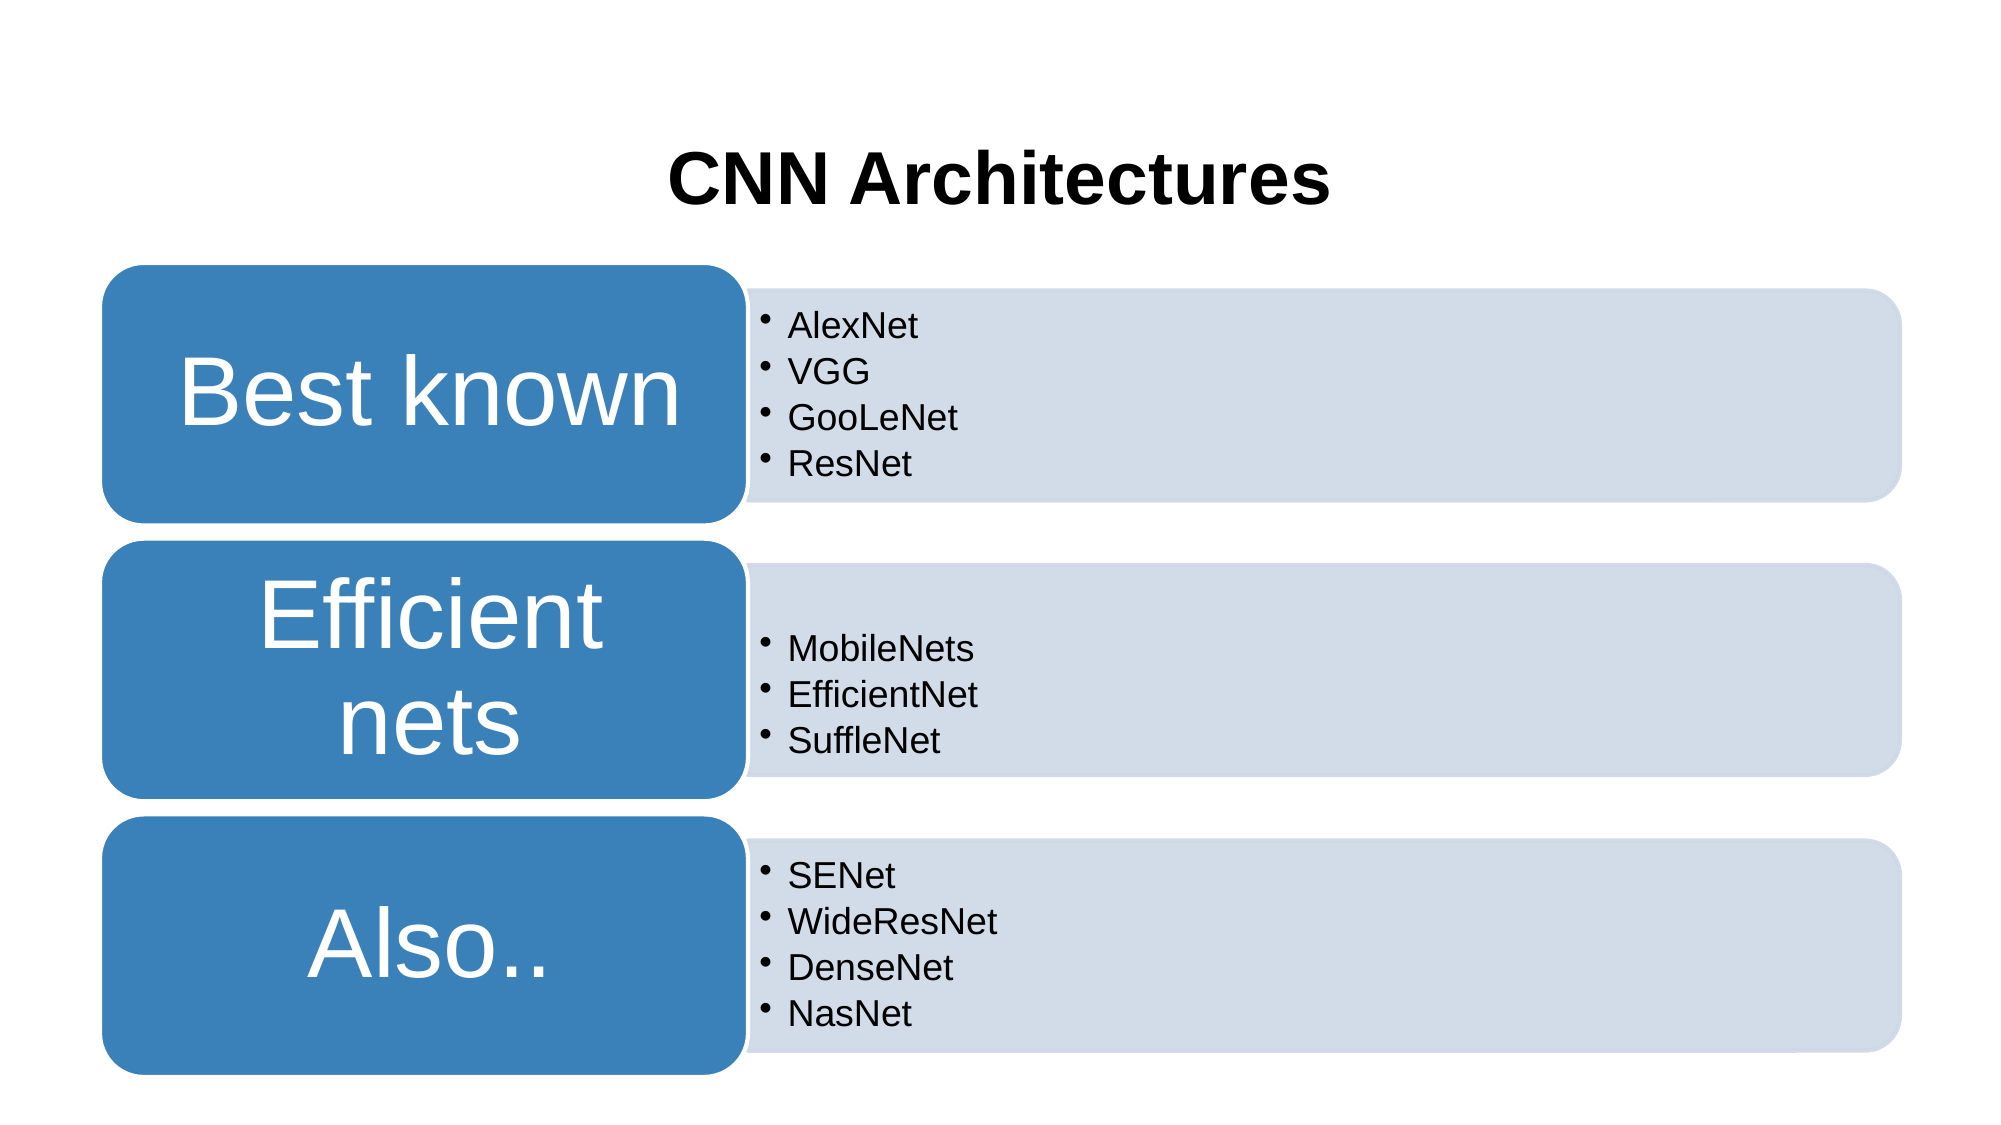

# CNN Architectures
AlexNet
VGG
GooLeNet
ResNet
Best known

MobileNets
EfficientNet
SuffleNet
Efficient nets
SENet
WideResNet
DenseNet
NasNet
Also..